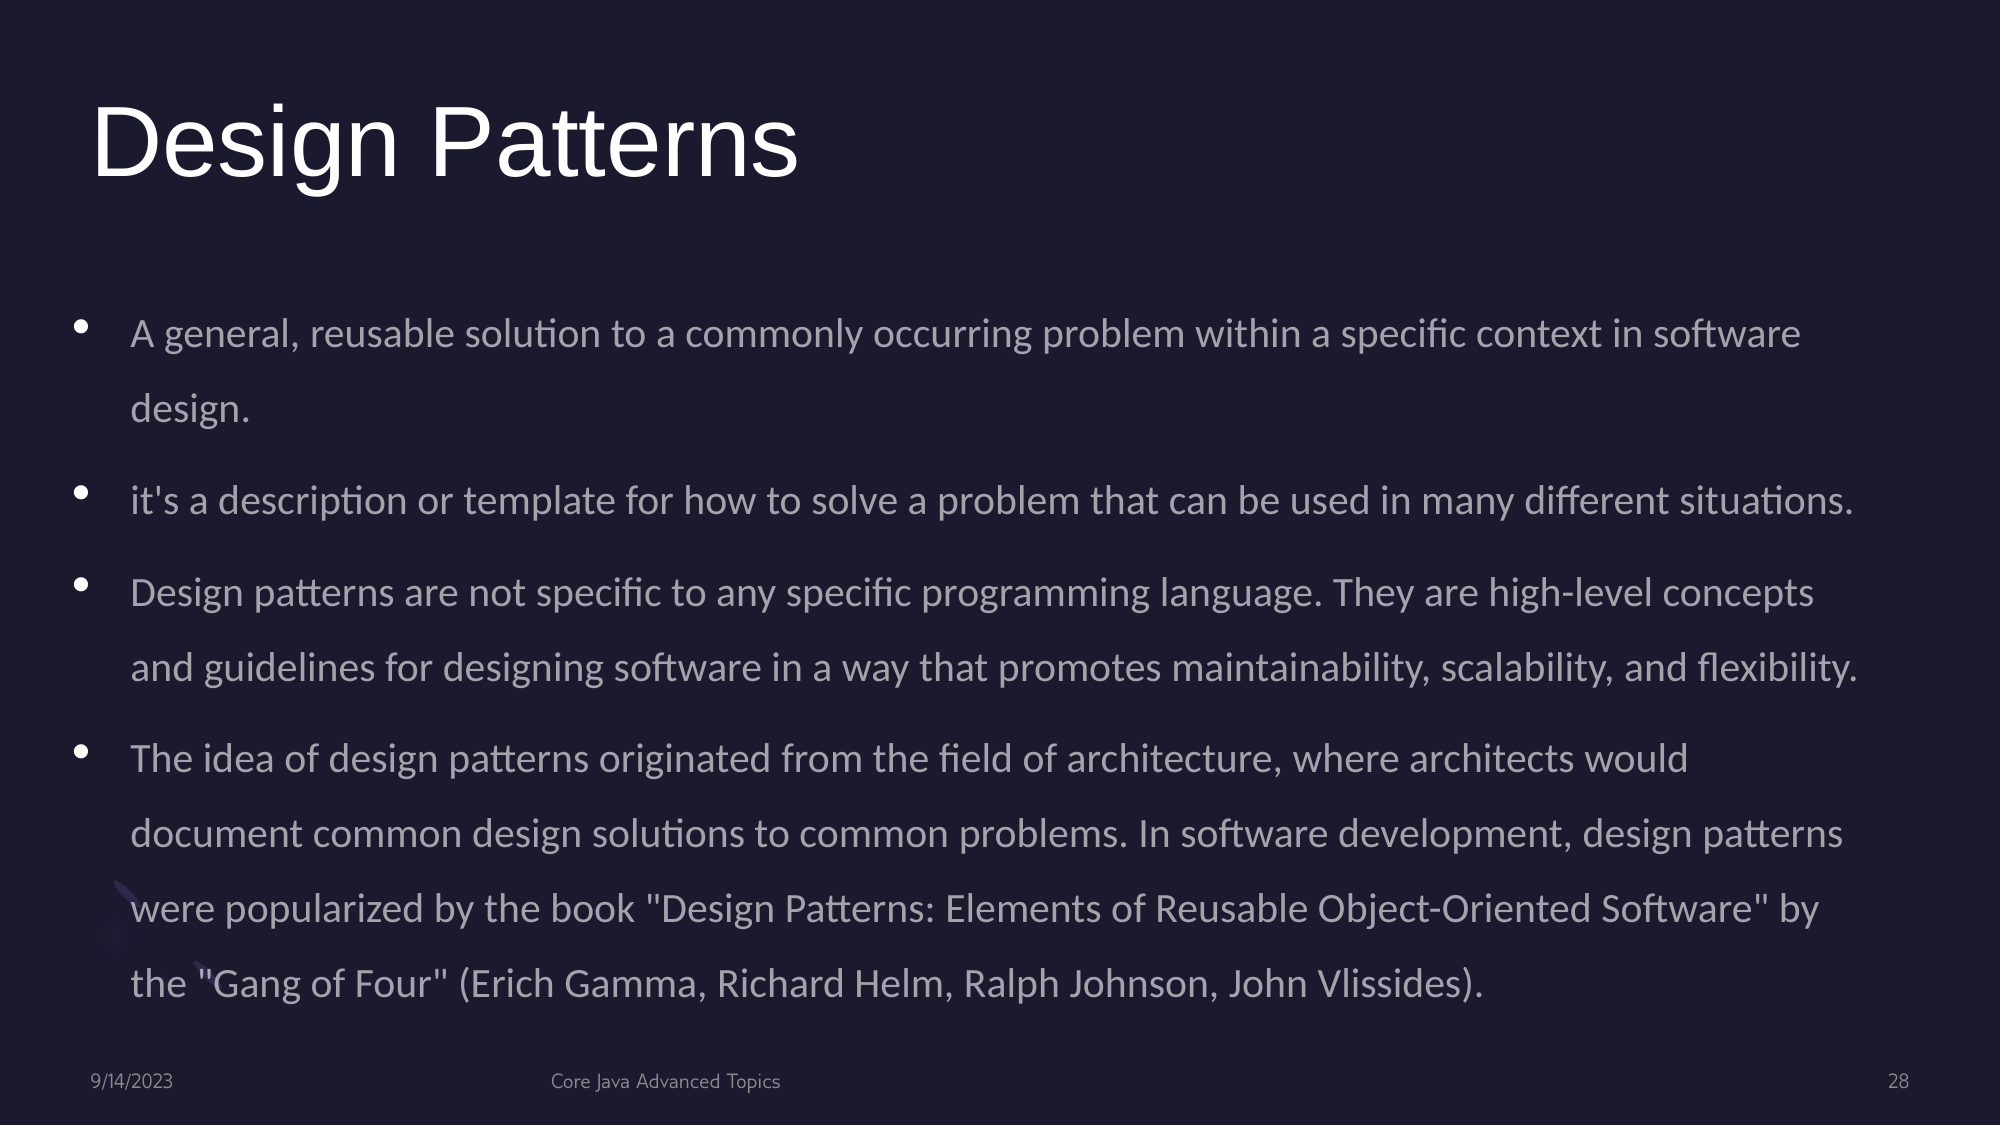

# Design Patterns
A general, reusable solution to a commonly occurring problem within a specific context in software design.
it's a description or template for how to solve a problem that can be used in many different situations.
Design patterns are not specific to any specific programming language. They are high-level concepts and guidelines for designing software in a way that promotes maintainability, scalability, and flexibility.
The idea of design patterns originated from the field of architecture, where architects would document common design solutions to common problems. In software development, design patterns were popularized by the book "Design Patterns: Elements of Reusable Object-Oriented Software" by the "Gang of Four" (Erich Gamma, Richard Helm, Ralph Johnson, John Vlissides).

9/14/2023
Core Java Advanced Topics
28